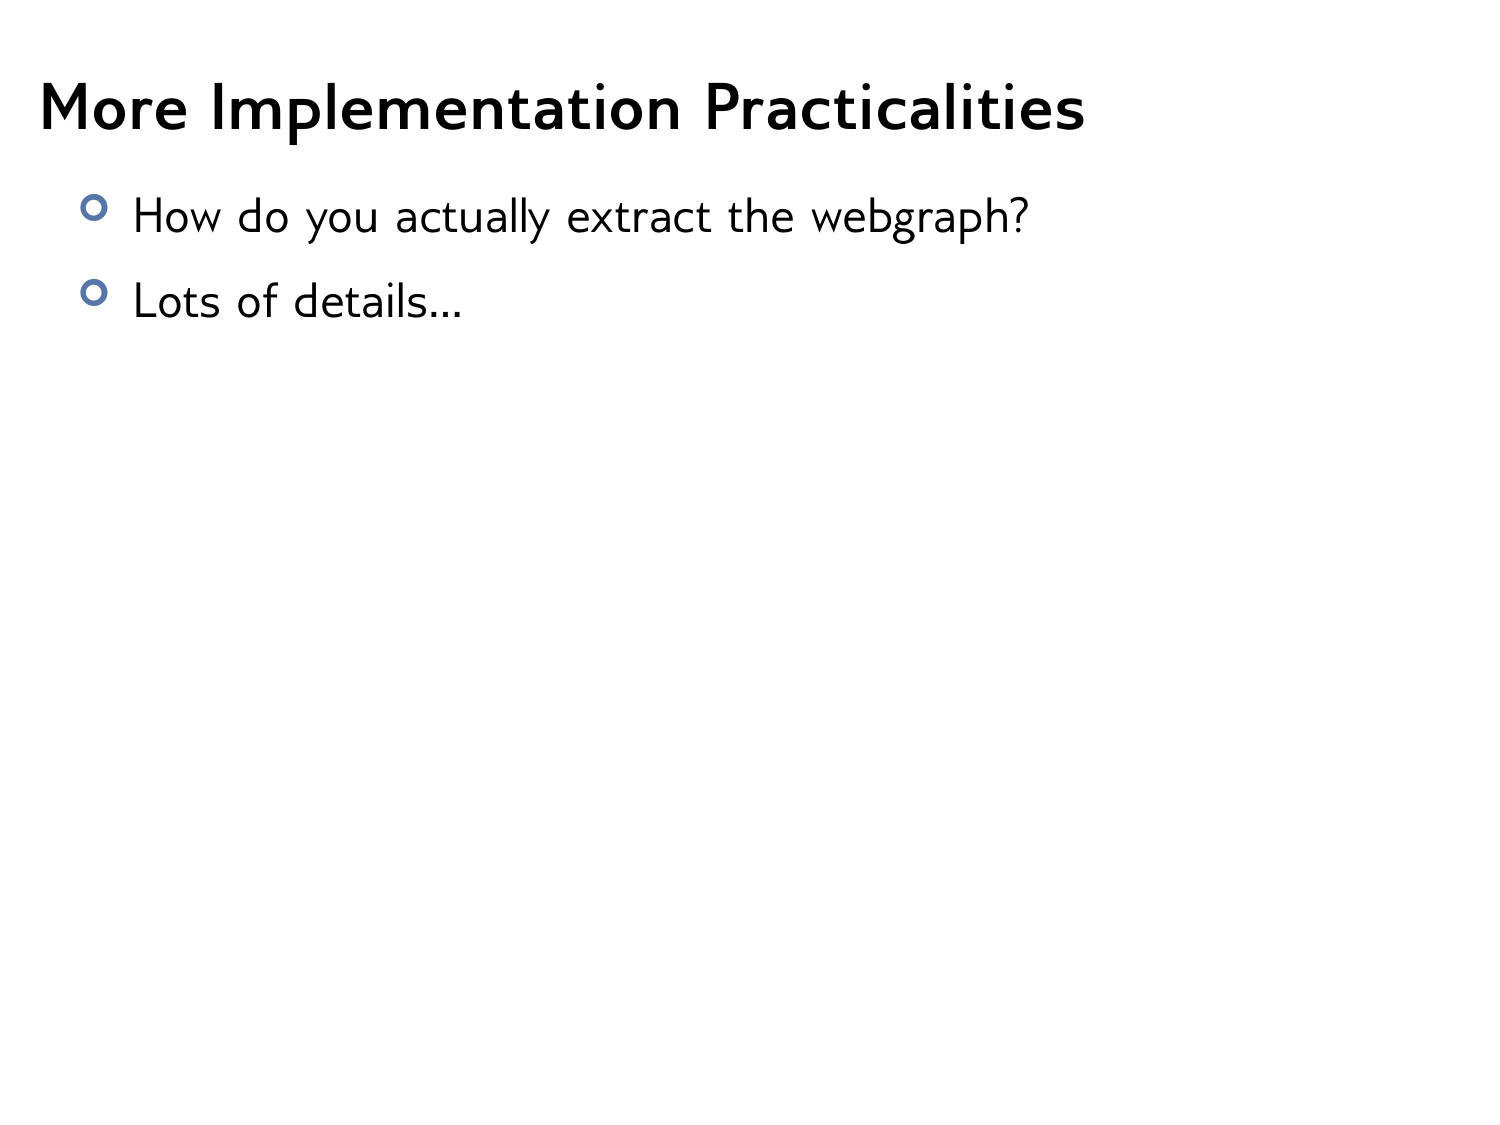

# More Implementation Practicalities
How do you actually extract the webgraph?
Lots of details…